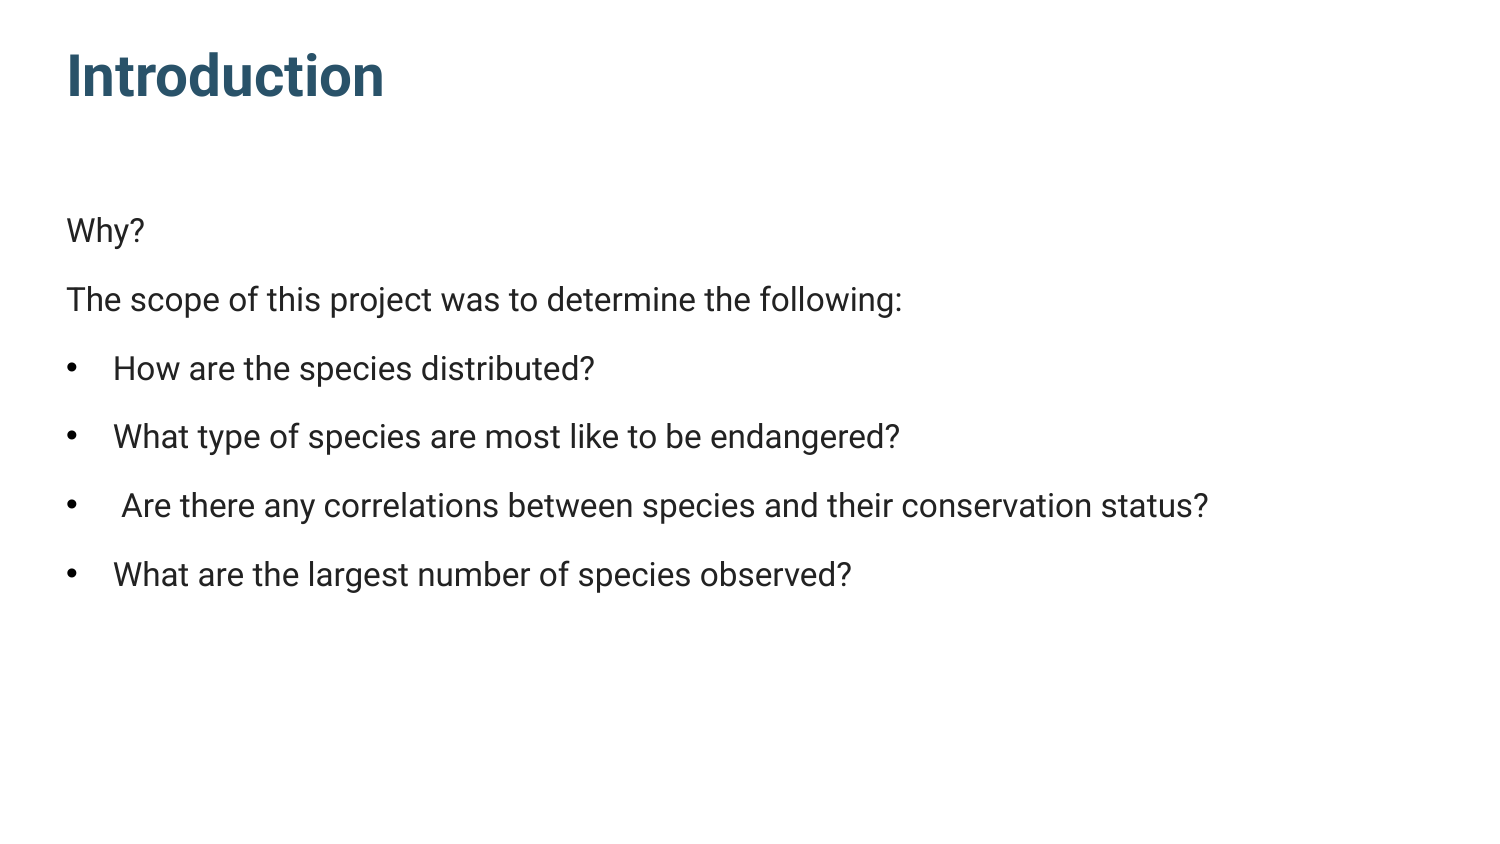

# Introduction
Why?
The scope of this project was to determine the following:
How are the species distributed?
What type of species are most like to be endangered?
 Are there any correlations between species and their conservation status?
What are the largest number of species observed?